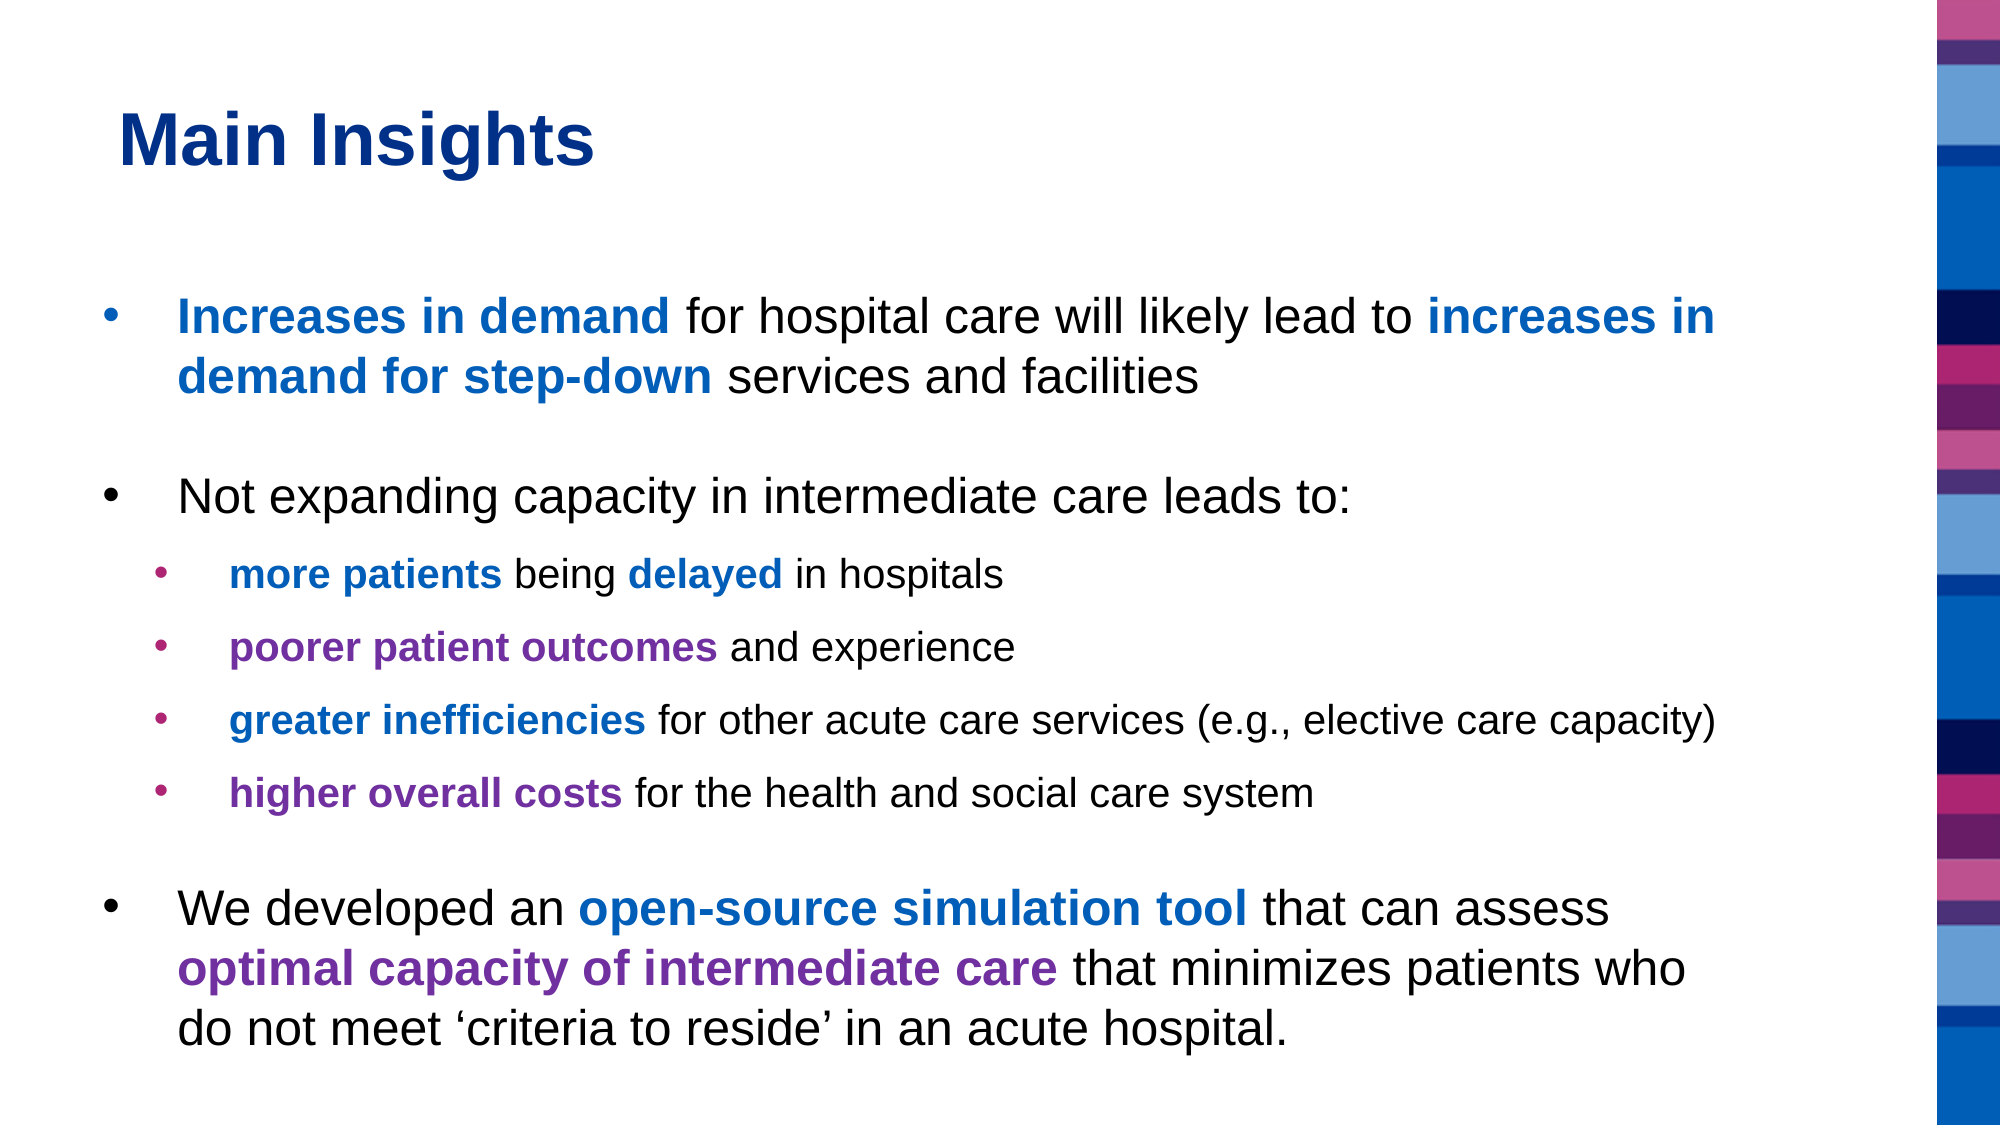

# Main Insights
Increases in demand for hospital care will likely lead to increases in demand for step-down services and facilities

Not expanding capacity in intermediate care leads to:
more patients being delayed in hospitals
poorer patient outcomes and experience
greater inefficiencies for other acute care services (e.g., elective care capacity)
higher overall costs for the health and social care system

We developed an open-source simulation tool that can assess optimal capacity of intermediate care that minimizes patients who do not meet ‘criteria to reside’ in an acute hospital.